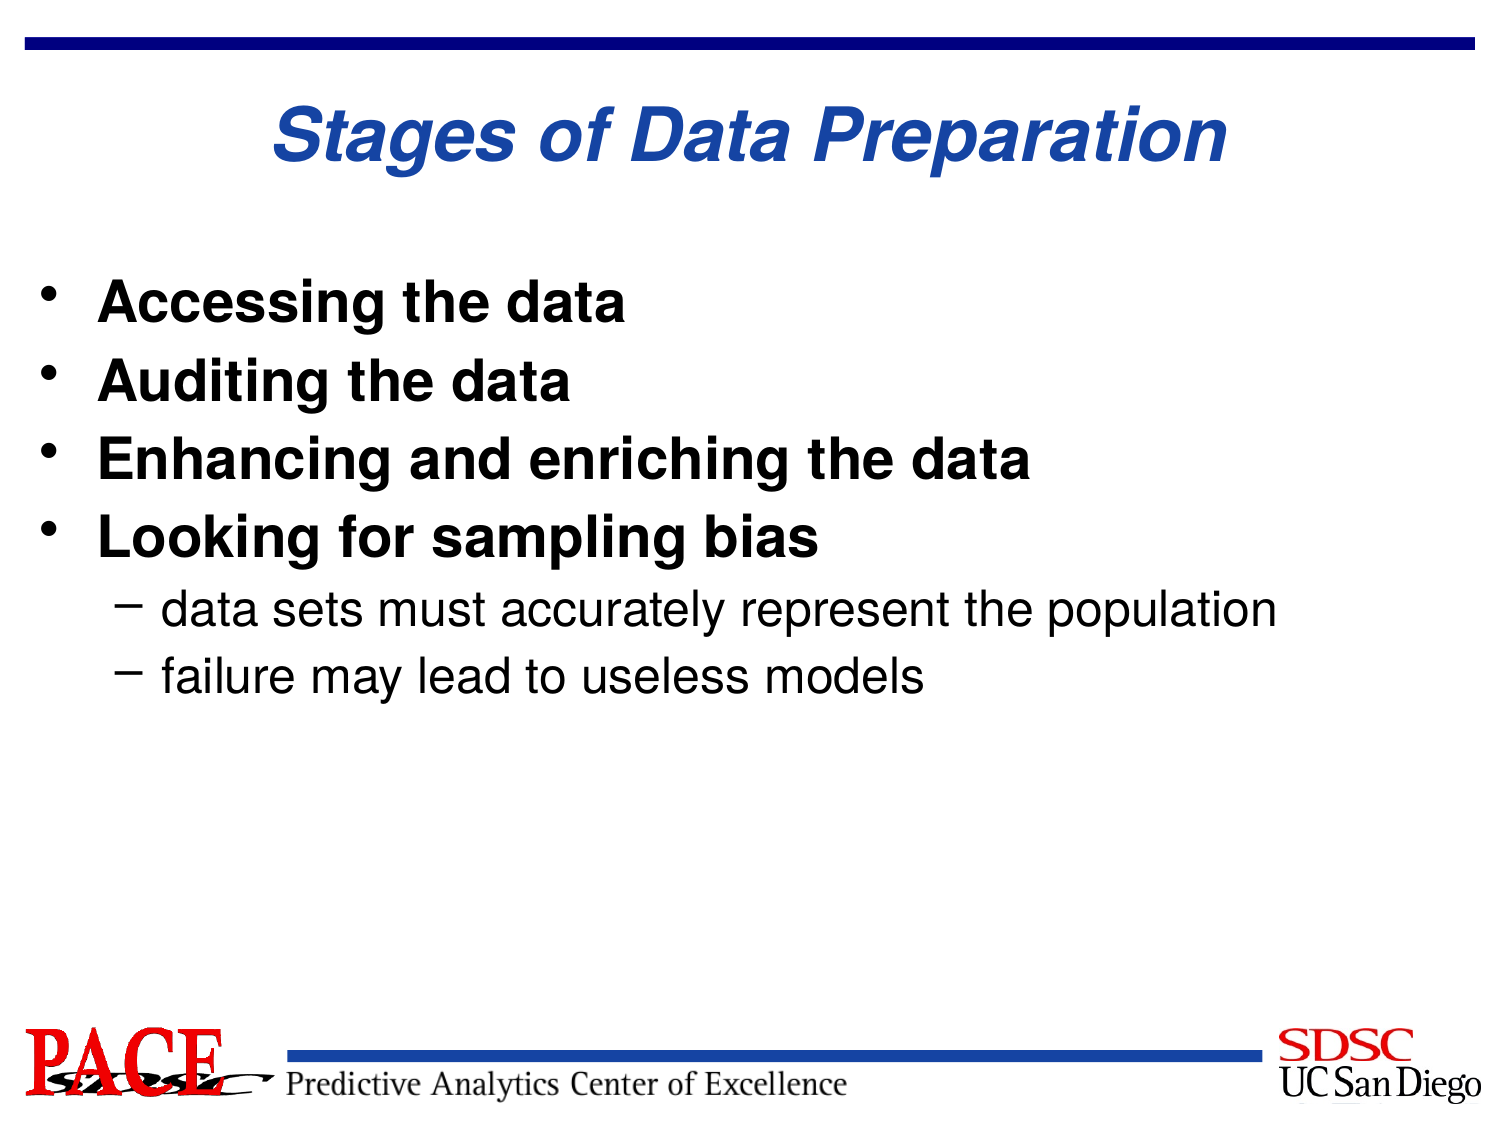

# Stages of Data Preparation
Accessing the data
Auditing the data
Enhancing and enriching the data
Looking for sampling bias
data sets must accurately represent the population
failure may lead to useless models